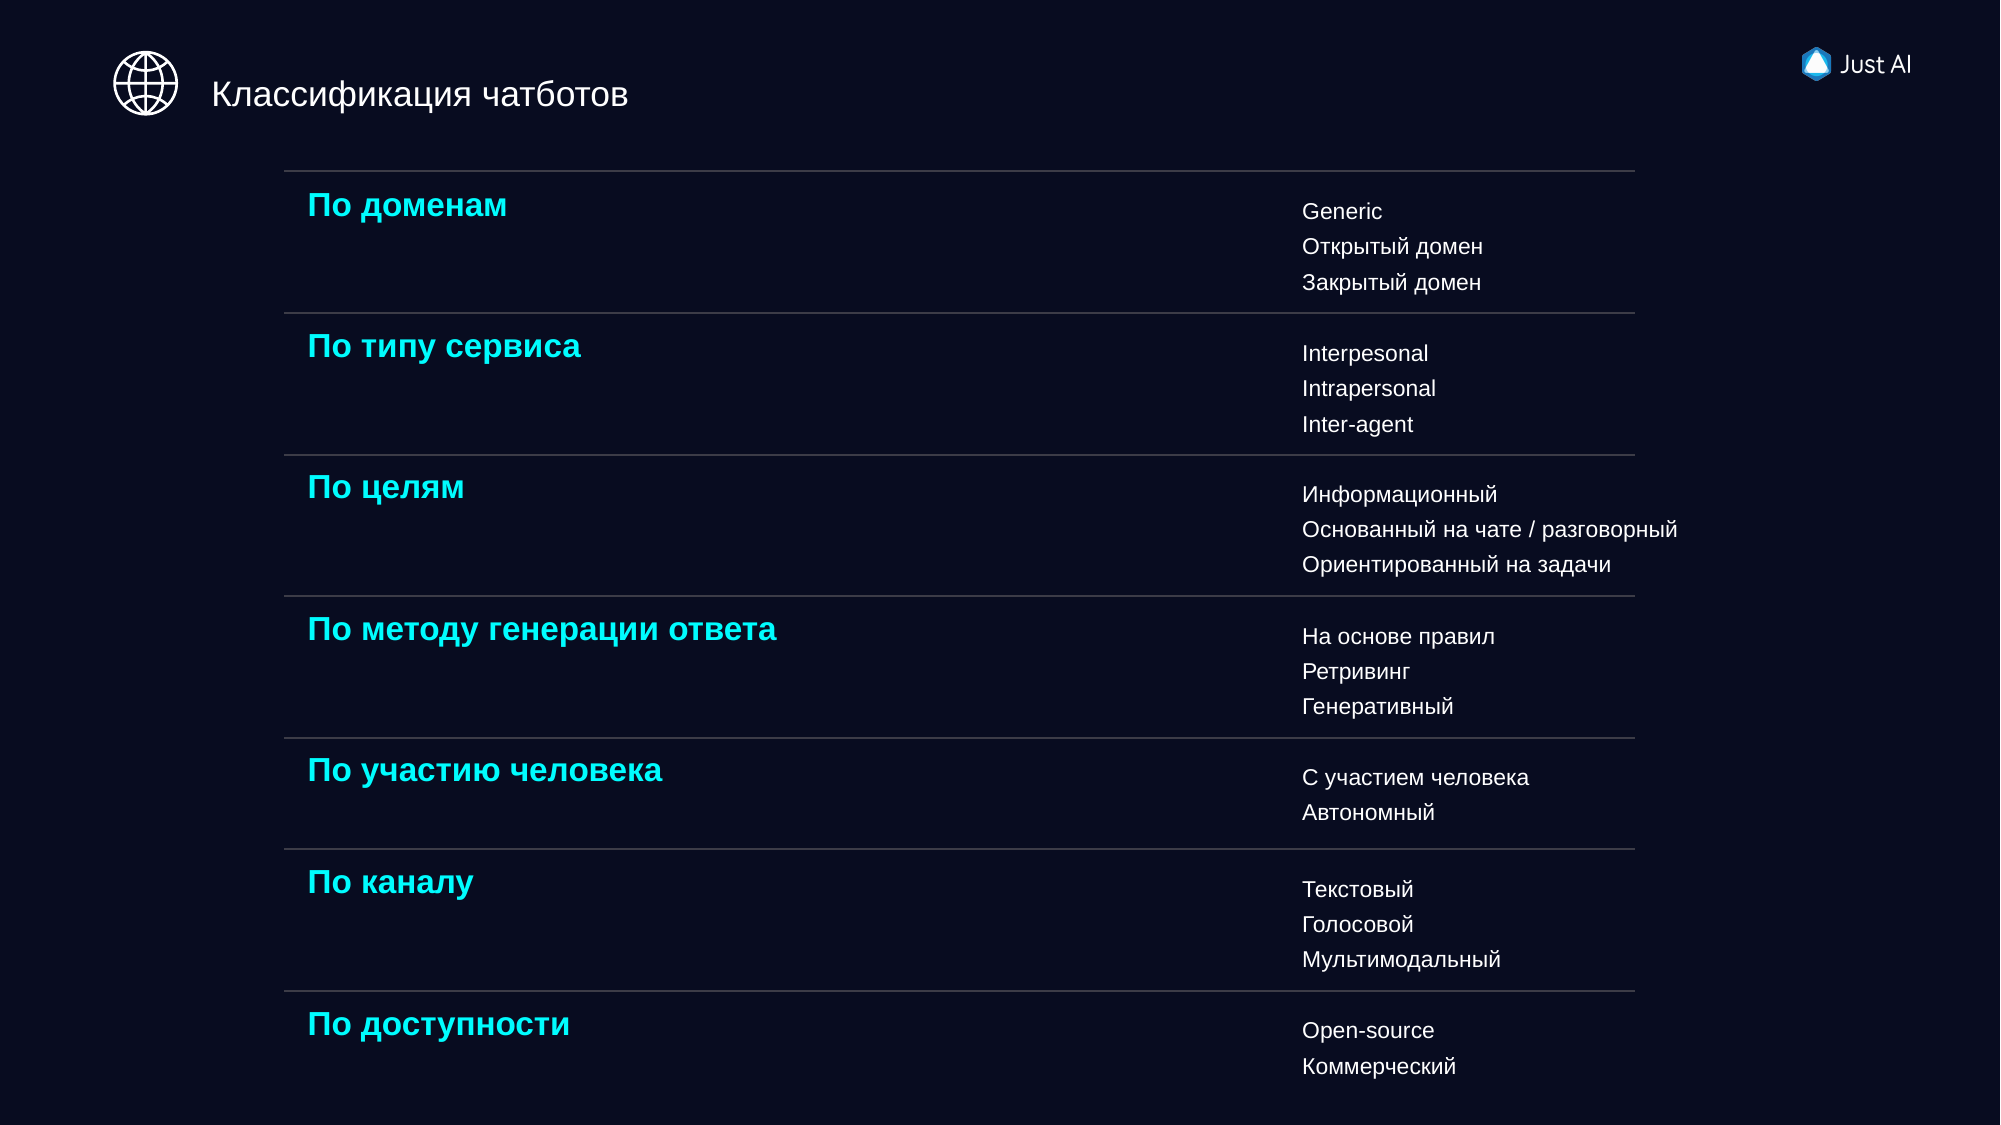

Классификация чатботов

По доменам
Generic
Открытый домен
Закрытый домен
По типу сервиса
Interpesonal
Intrapersonal
Inter-agent
По целям
Информационный
Основанный на чате / разговорный
Ориентированный на задачи
По методу генерации ответа
На основе правил
Ретривинг
Генеративный
По участию человека
С участием человека
Автономный
По каналу
Текстовый
Голосовой
Мультимодальный
По доступности
Open-source
Коммерческий